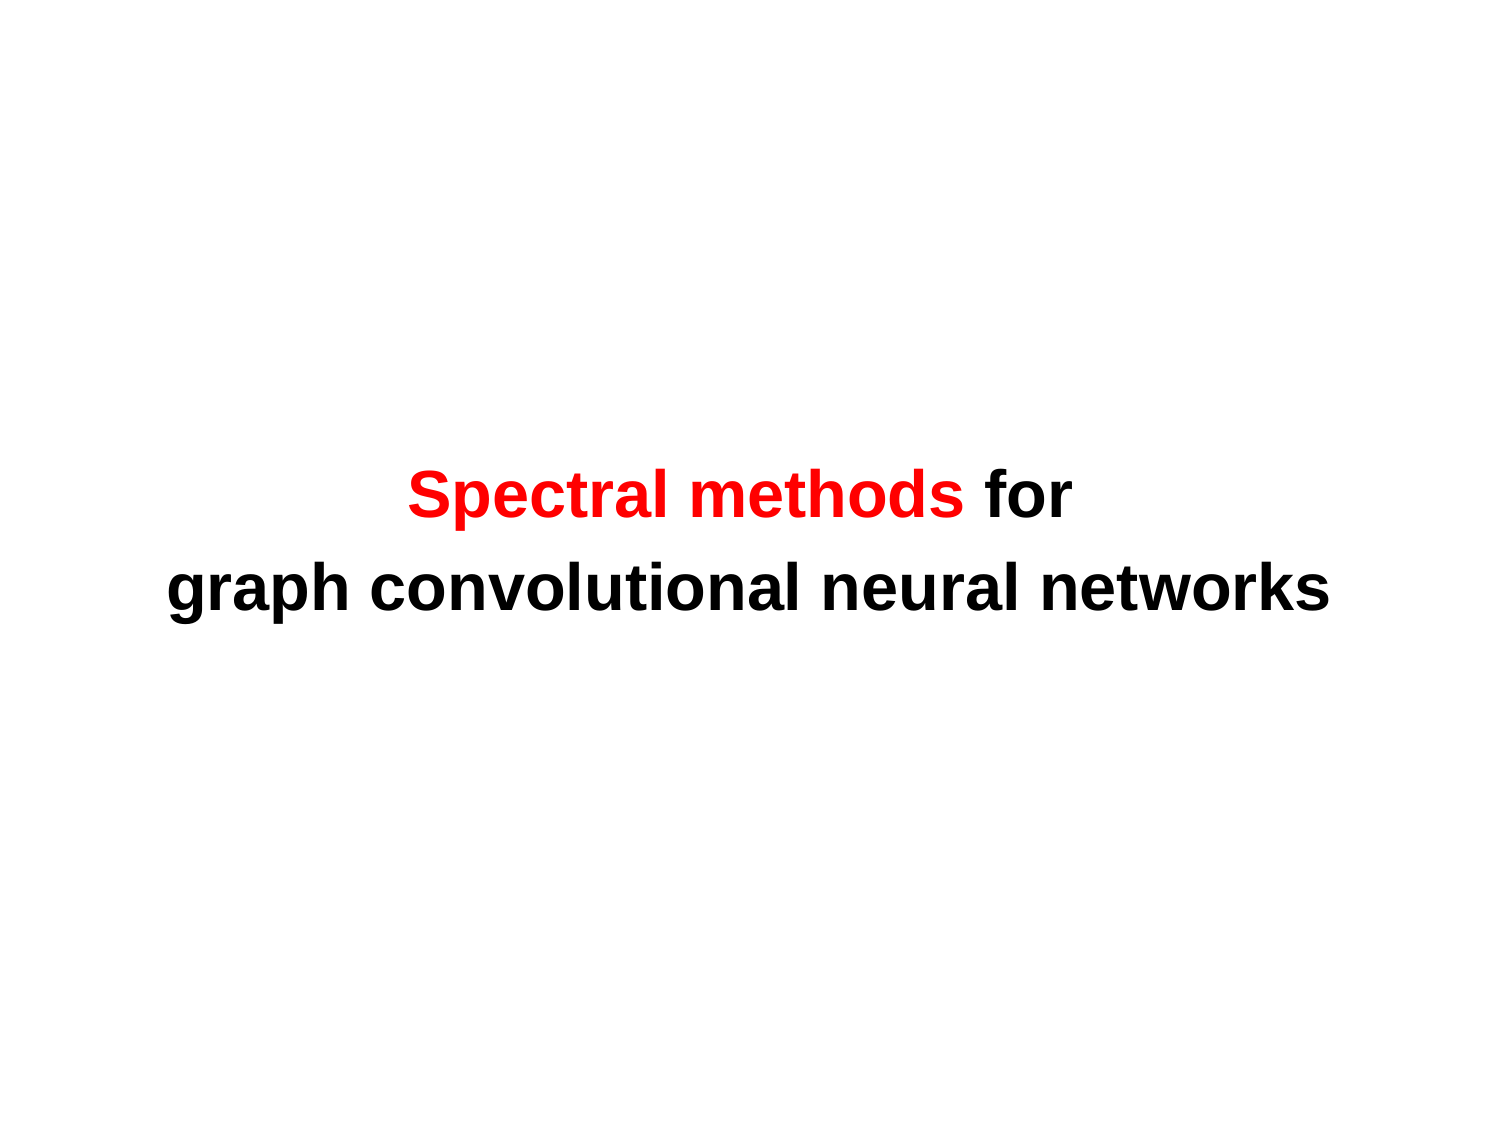

Spectral methods for
graph convolutional neural networks